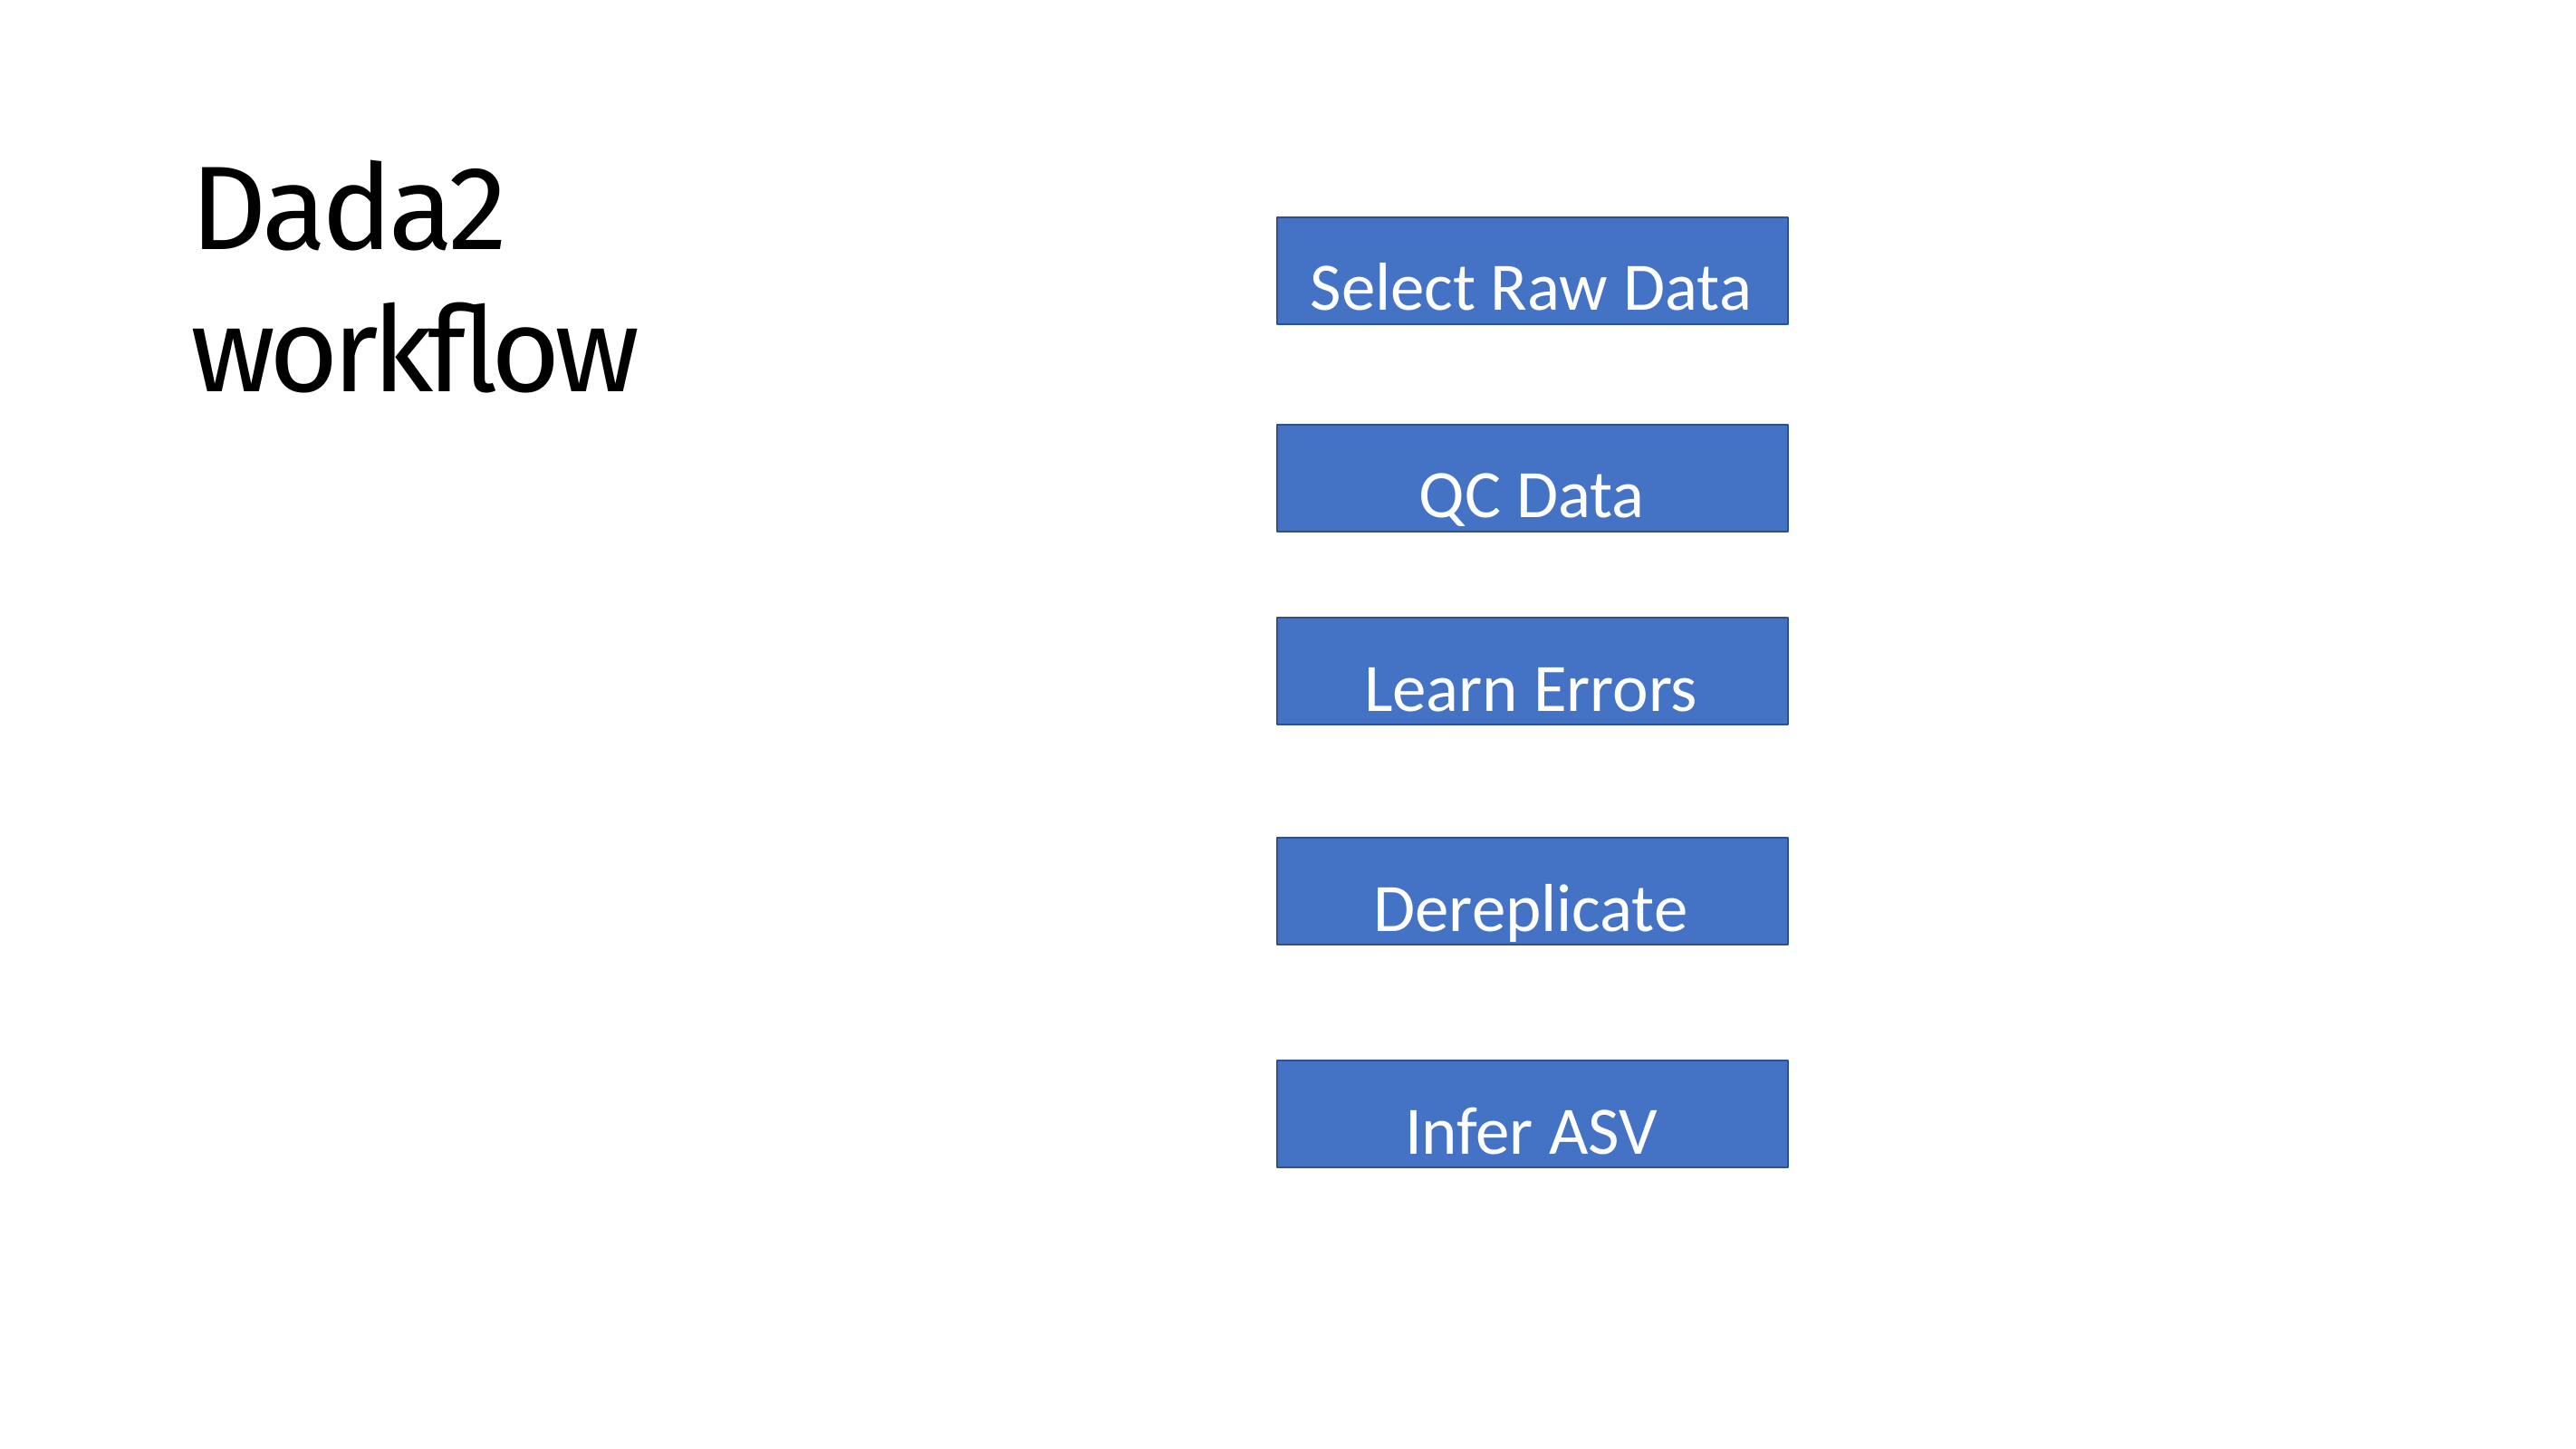

# Dada2 workflow
Select Raw Data
QC Data
Learn Errors
Dereplicate
Infer ASV